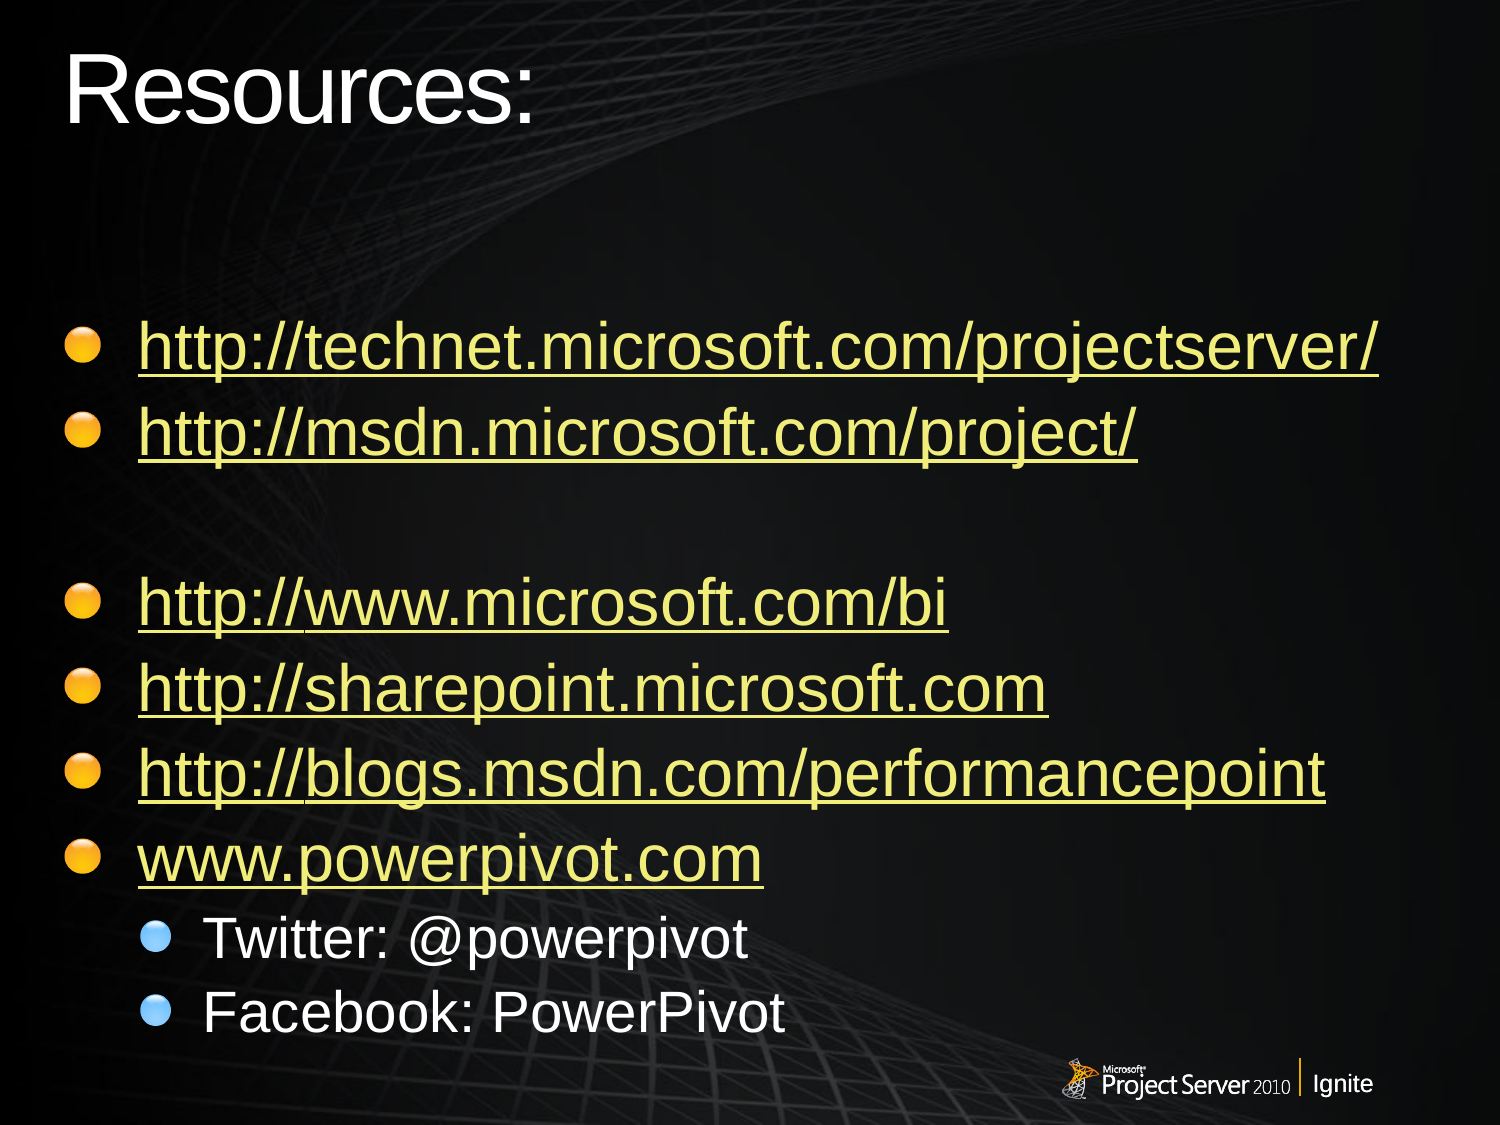

# Resources:
http://technet.microsoft.com/projectserver/
http://msdn.microsoft.com/project/

http://www.microsoft.com/bi
http://sharepoint.microsoft.com
http://blogs.msdn.com/performancepoint
www.powerpivot.com
Twitter: @powerpivot
Facebook: PowerPivot